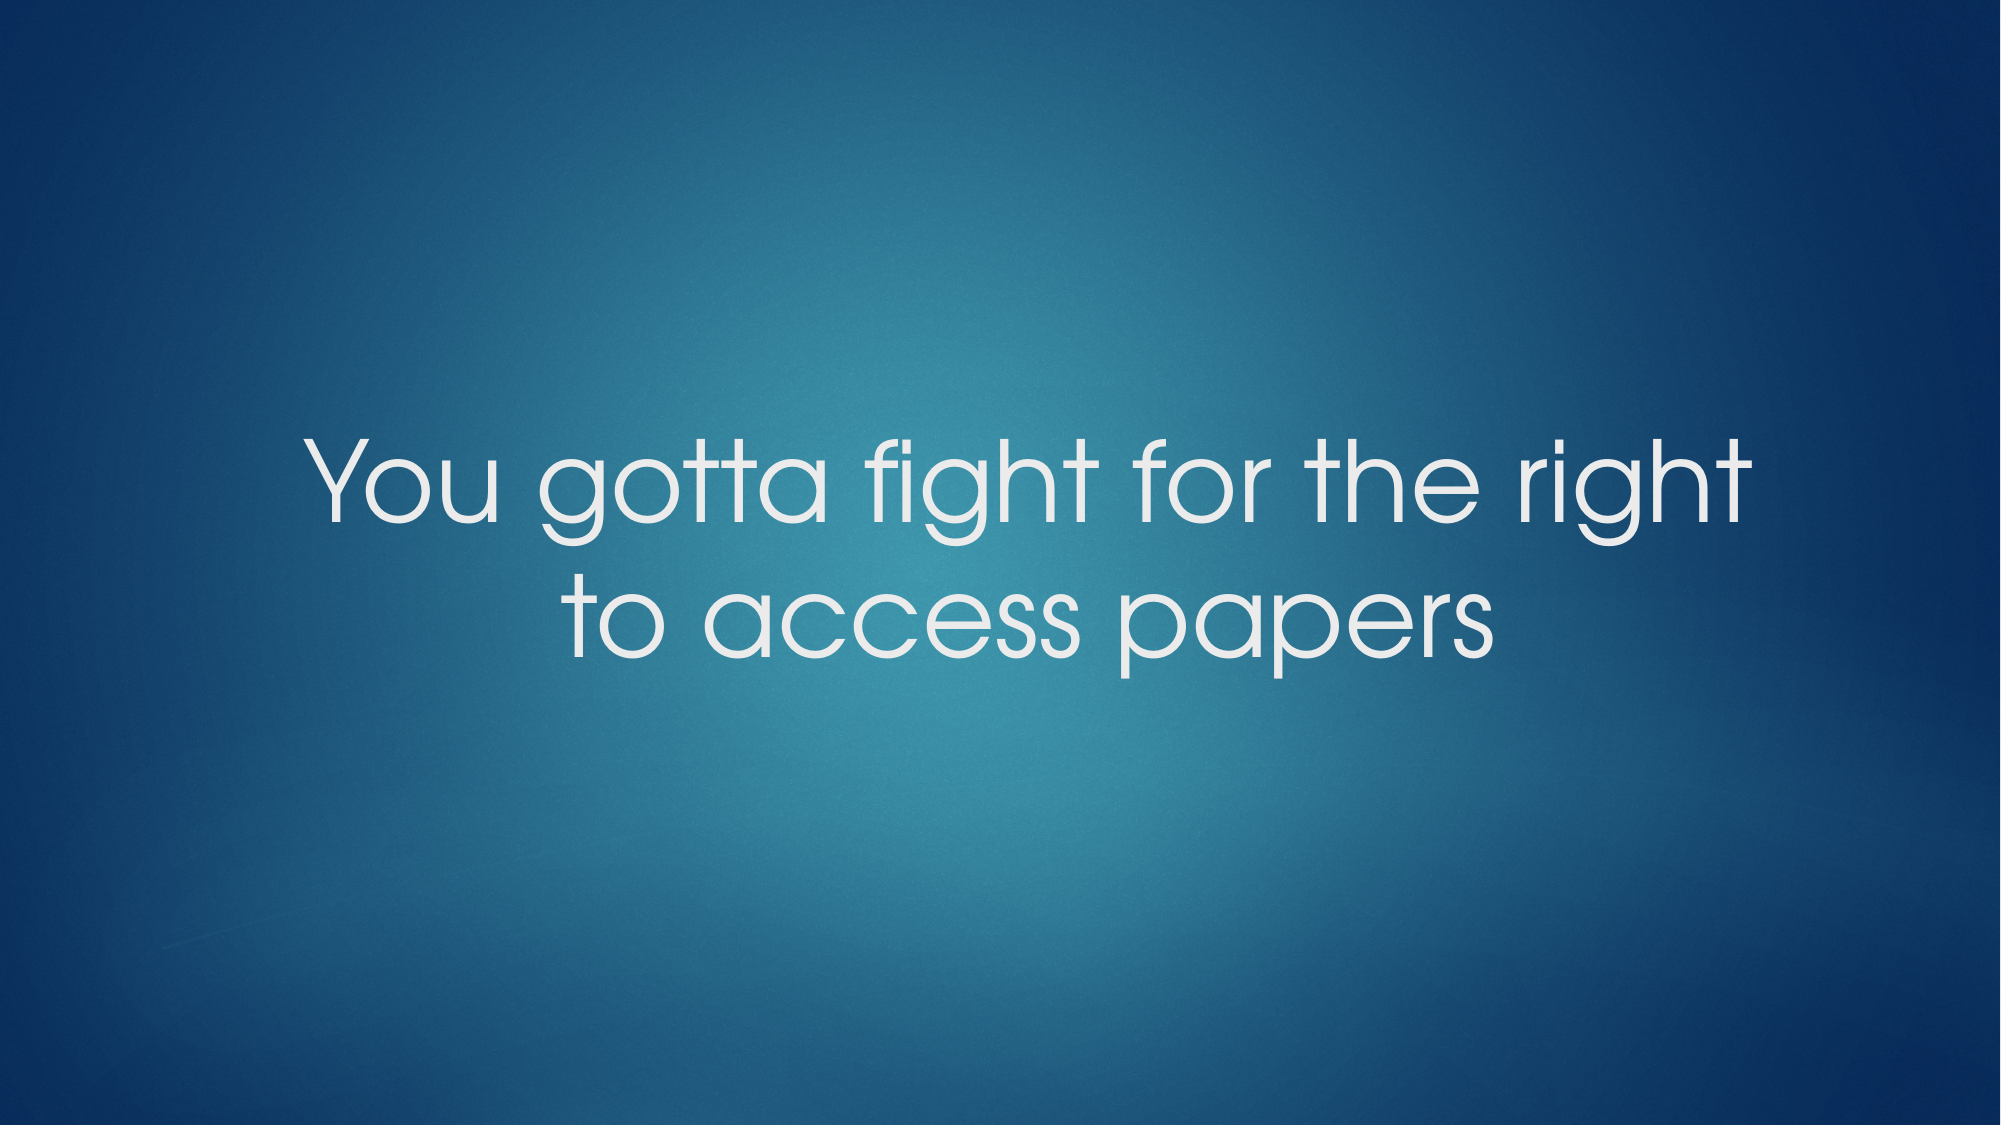

# You gotta fight for the right to access papers